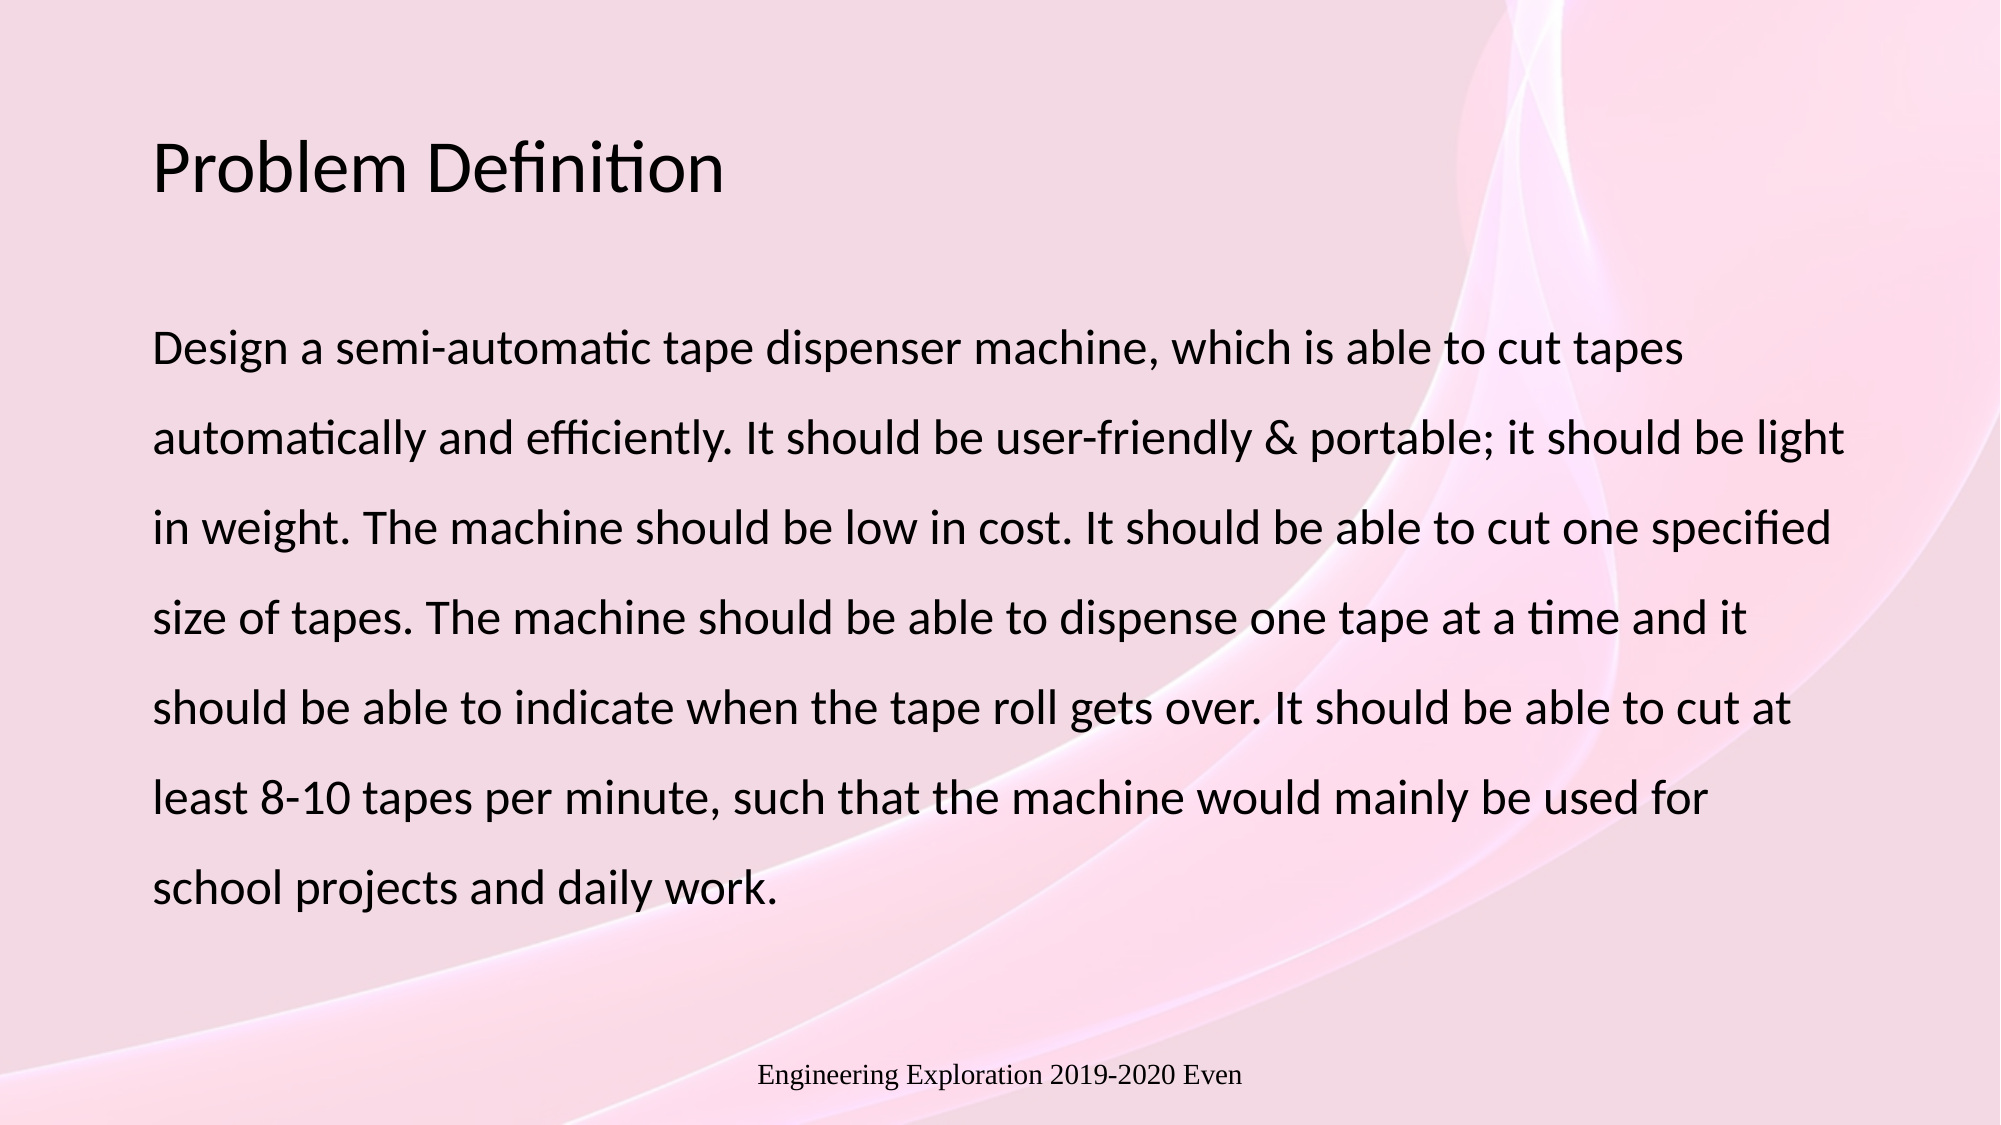

# Problem Definition
Design a semi-automatic tape dispenser machine, which is able to cut tapes automatically and efficiently. It should be user-friendly & portable; it should be light in weight. The machine should be low in cost. It should be able to cut one specified size of tapes. The machine should be able to dispense one tape at a time and it should be able to indicate when the tape roll gets over. It should be able to cut at least 8-10 tapes per minute, such that the machine would mainly be used for school projects and daily work.
Engineering Exploration 2019-2020 Even